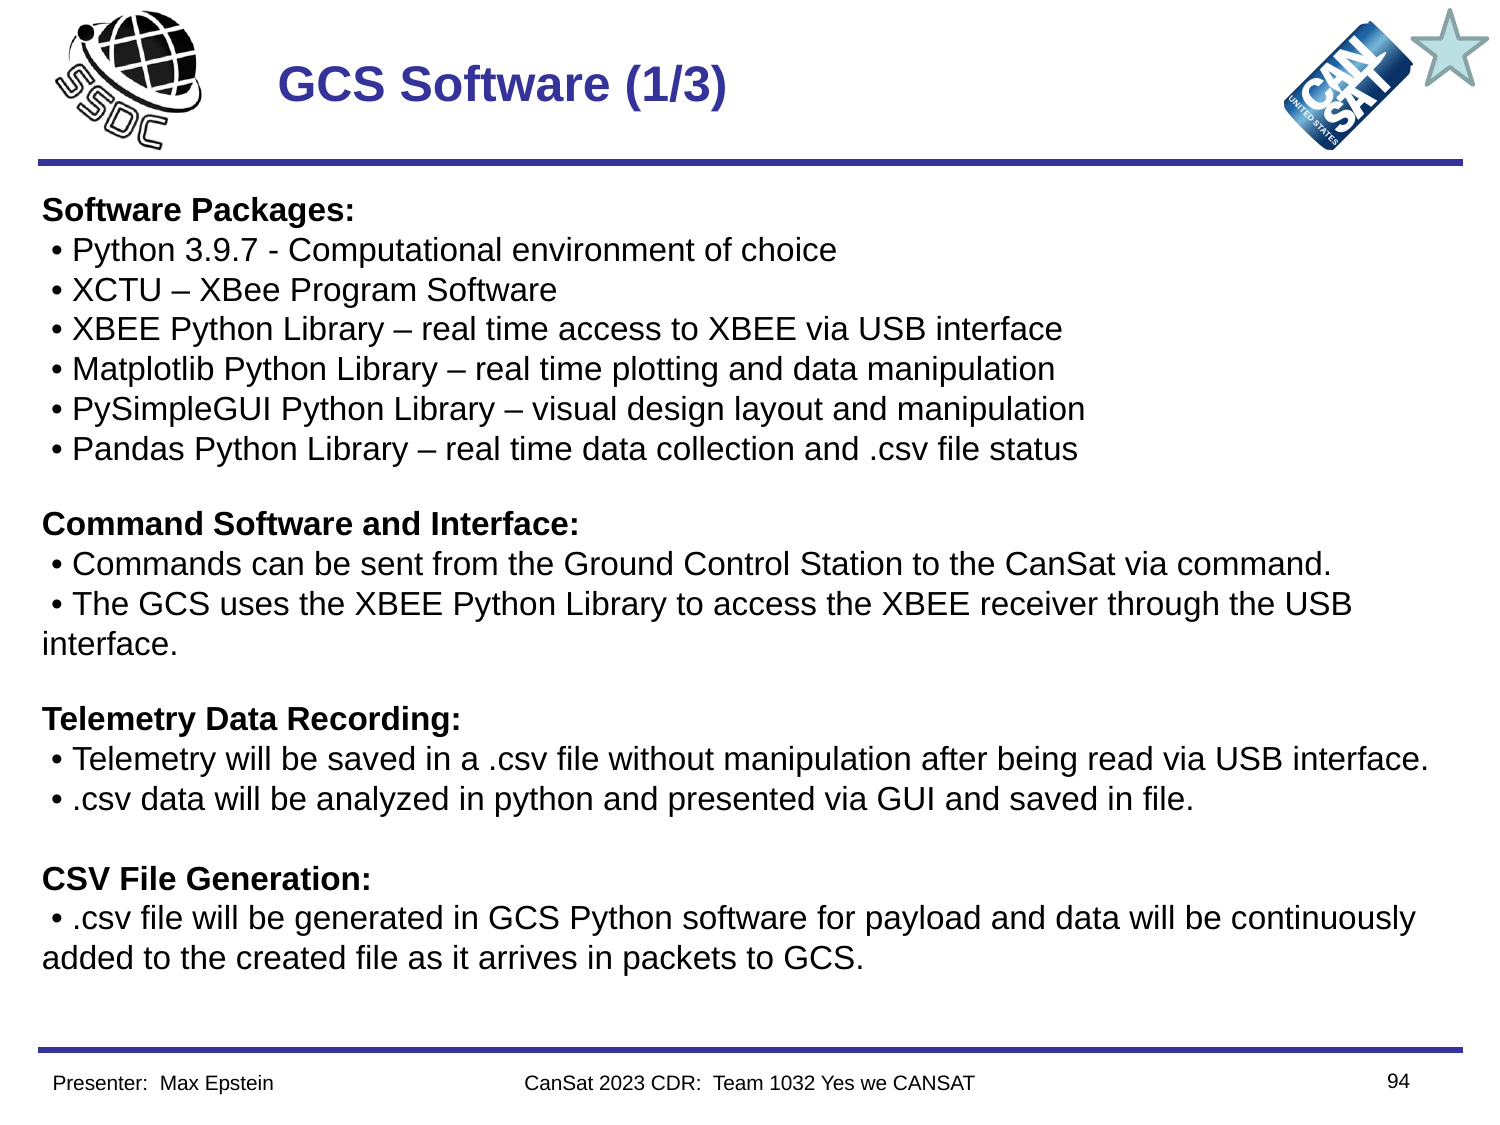

# GCS Software (1/3)
Software Packages:
 • Python 3.9.7 - Computational environment of choice
 • XCTU – XBee Program Software
 • XBEE Python Library – real time access to XBEE via USB interface
 • Matplotlib Python Library – real time plotting and data manipulation
 • PySimpleGUI Python Library – visual design layout and manipulation
 • Pandas Python Library – real time data collection and .csv file status

Command Software and Interface:
 • Commands can be sent from the Ground Control Station to the CanSat via command.
 • The GCS uses the XBEE Python Library to access the XBEE receiver through the USB interface.

Telemetry Data Recording:
 • Telemetry will be saved in a .csv file without manipulation after being read via USB interface.
 • .csv data will be analyzed in python and presented via GUI and saved in file.

CSV File Generation:
 • .csv file will be generated in GCS Python software for payload and data will be continuously added to the created file as it arrives in packets to GCS.
94
Presenter:  Max Epstein
CanSat 2023 CDR:  Team 1032 Yes we CANSAT